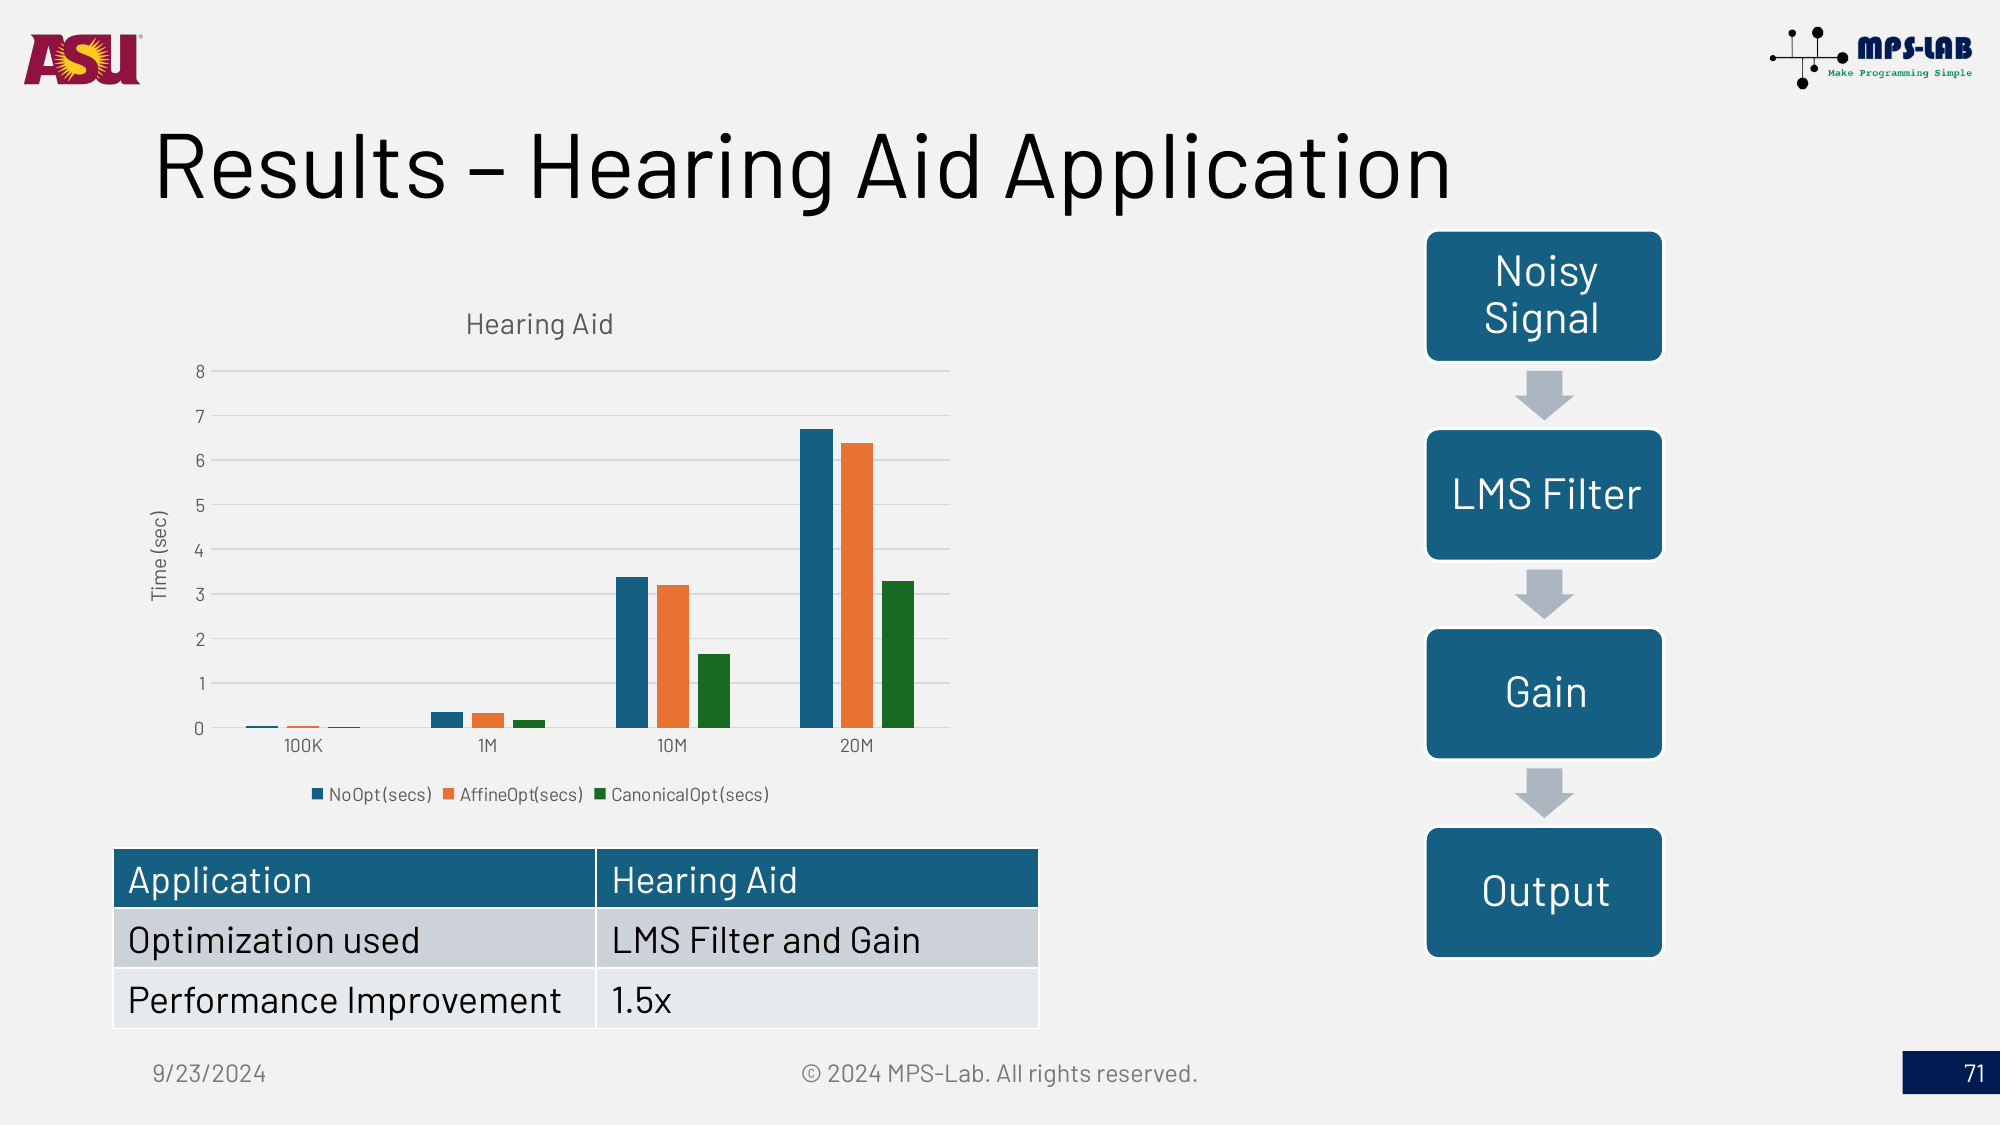

# Results – Hearing Aid Application
Noisy Signal

LMS Filter

Gain

Output

### Chart: Hearing Aid

| Category | NoOpt (secs) | AffineOpt(secs) | CanonicalOpt (secs) |
|---|---|---|---|
| 100K | 0.03790044785 | 0.0362350146 | 0.02075608571 |
| 1M | 0.3425592581 | 0.3250622749 | 0.1698438327 |
| 10M | 3.365476529 | 3.206977208 | 1.643922329 |
| 20M | 6.708510558 | 6.391666969 | 3.280117194 |
| Application | Hearing Aid |
| --- | --- |
| Optimization used | LMS Filter and Gain |
| Performance Improvement | 1.5x |
9/23/2024
© 2024 MPS-Lab. All rights reserved.
71